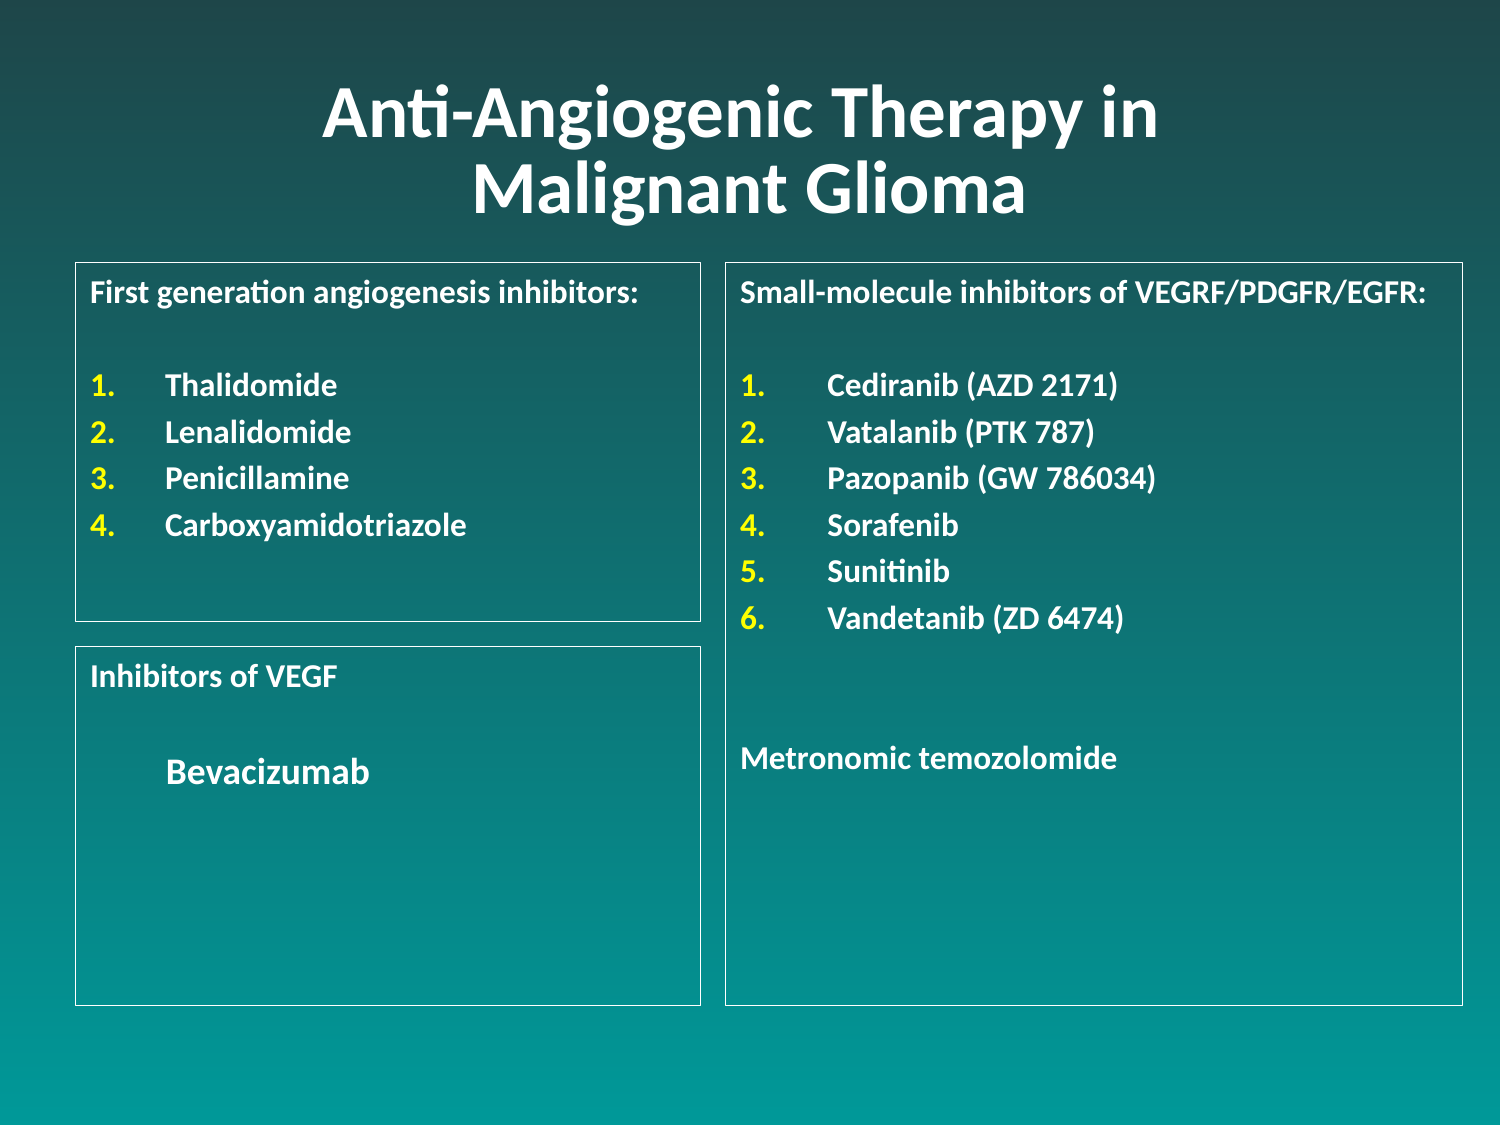

# Anti-Angiogenic Therapy in Malignant Glioma
First generation angiogenesis inhibitors:

Thalidomide
Lenalidomide
Penicillamine
Carboxyamidotriazole
Small-molecule inhibitors of VEGRF/PDGFR/EGFR:

Cediranib (AZD 2171)
Vatalanib (PTK 787)
Pazopanib (GW 786034)
Sorafenib
Sunitinib
Vandetanib (ZD 6474)

Metronomic temozolomide

Inhibitors of VEGF

Bevacizumab